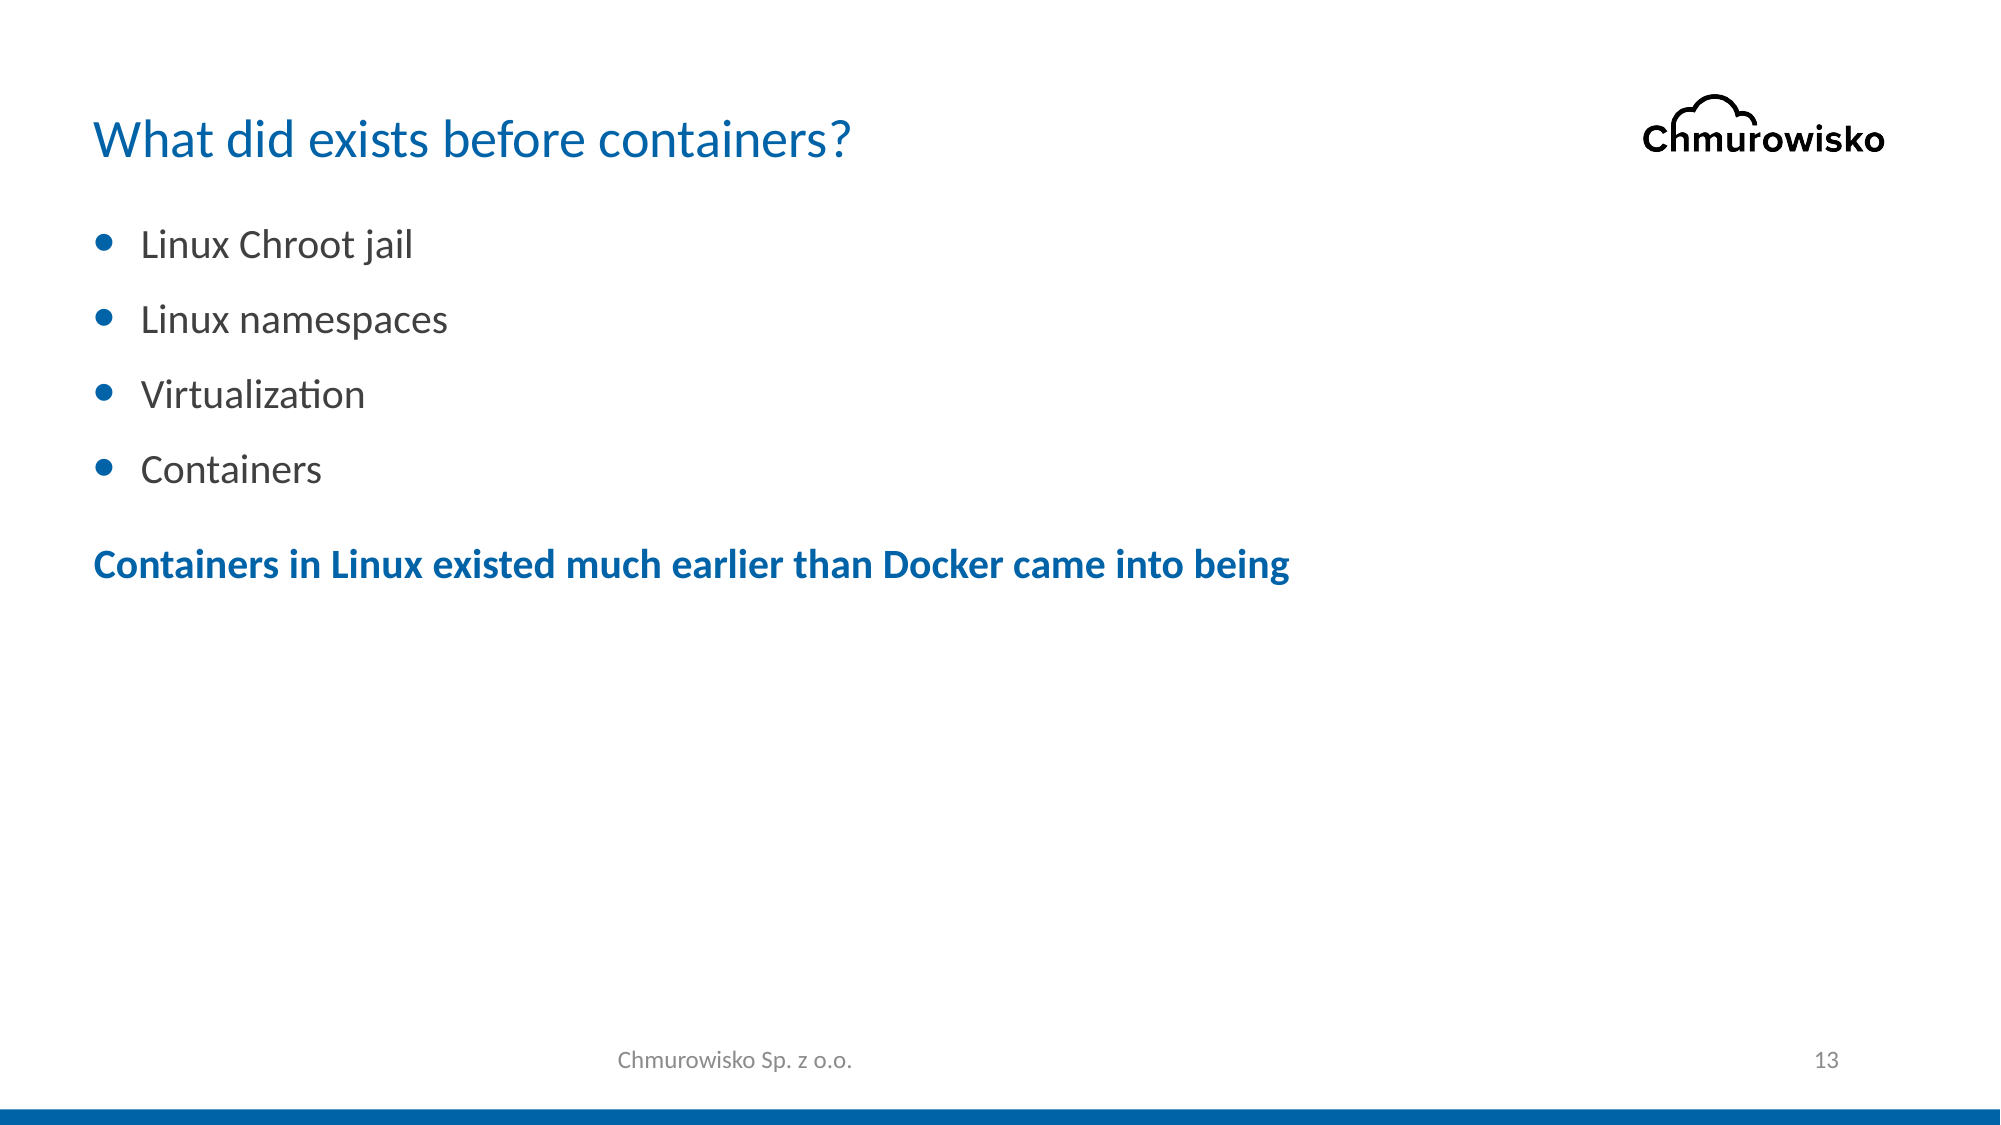

# What did exists before containers?
Linux Chroot jail
Linux namespaces
Virtualization
Containers

Containers in Linux existed much earlier than Docker came into being

Chmurowisko Sp. z o.o.

13